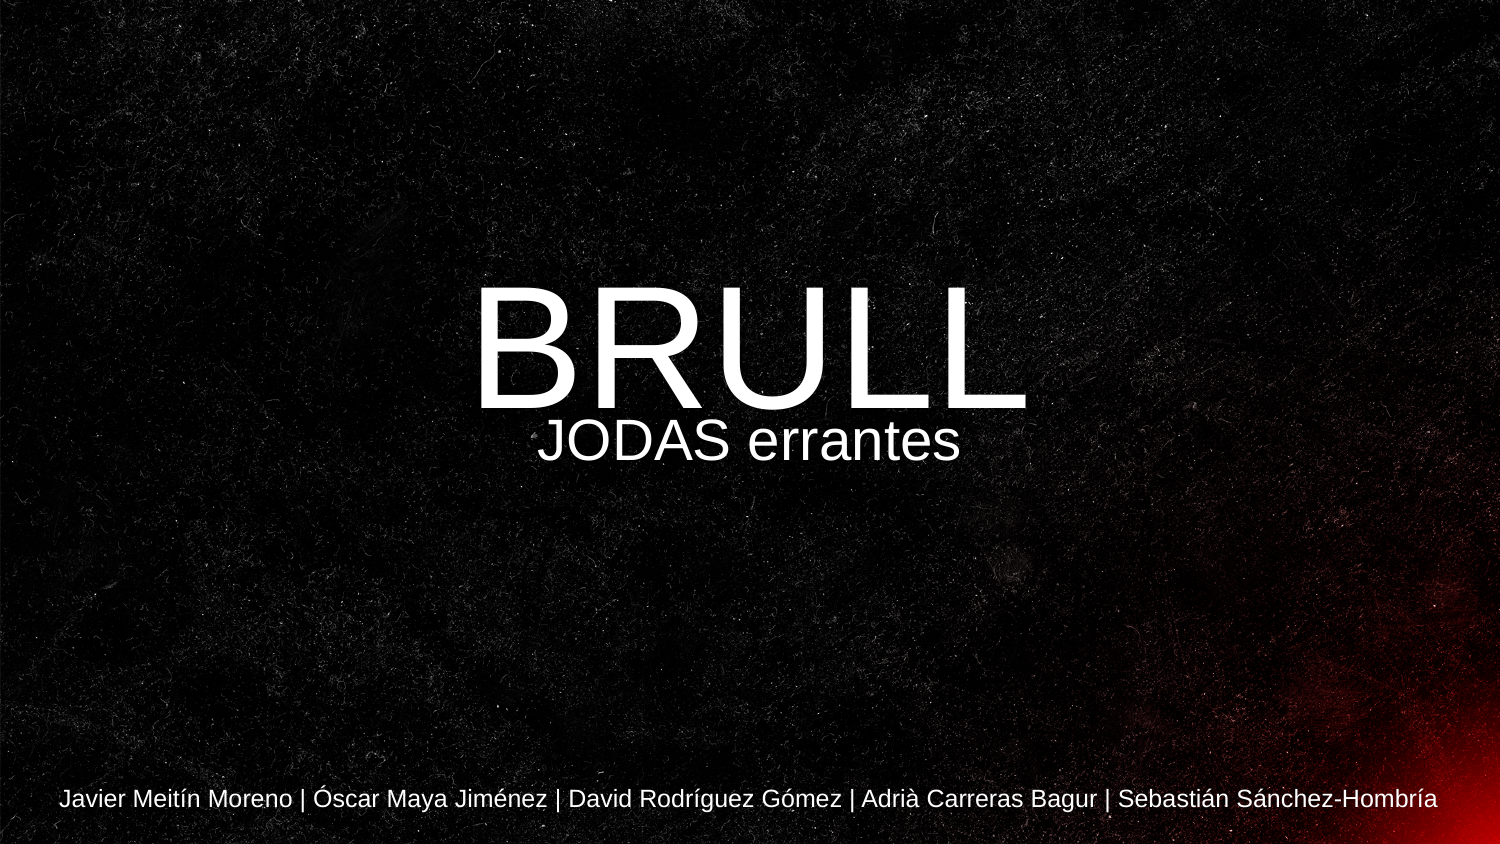

# BRULL
JODAS errantes
Javier Meitín Moreno | Óscar Maya Jiménez | David Rodríguez Gómez | Adrià Carreras Bagur | Sebastián Sánchez-Hombría